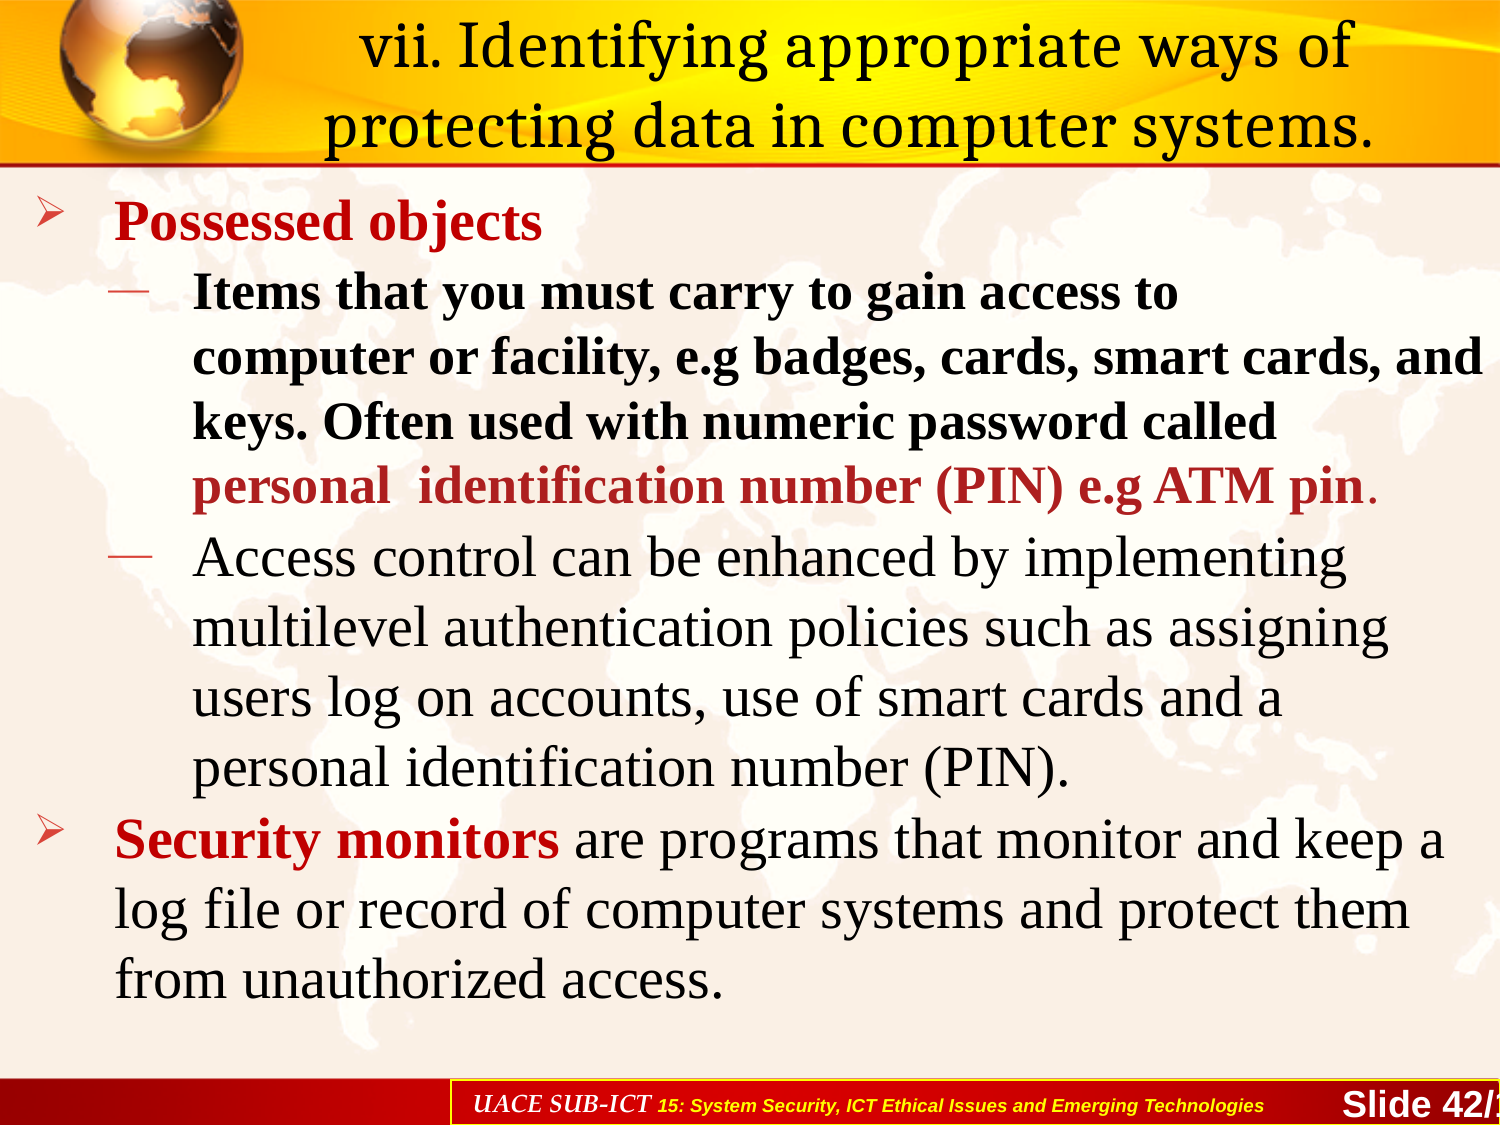

# vii. Identifying appropriate ways of protecting data in computer systems.
Possessed objects
Items that you must carry to gain access to
computer or facility, e.g badges, cards, smart cards, and keys. Often used with numeric password called personal  identification number (PIN) e.g ATM pin.
Access control can be enhanced by implementing multilevel authentication policies such as assigning users log on accounts, use of smart cards and a personal identification number (PIN).
Security monitors are programs that monitor and keep a log file or record of computer systems and protect them from unauthorized access.